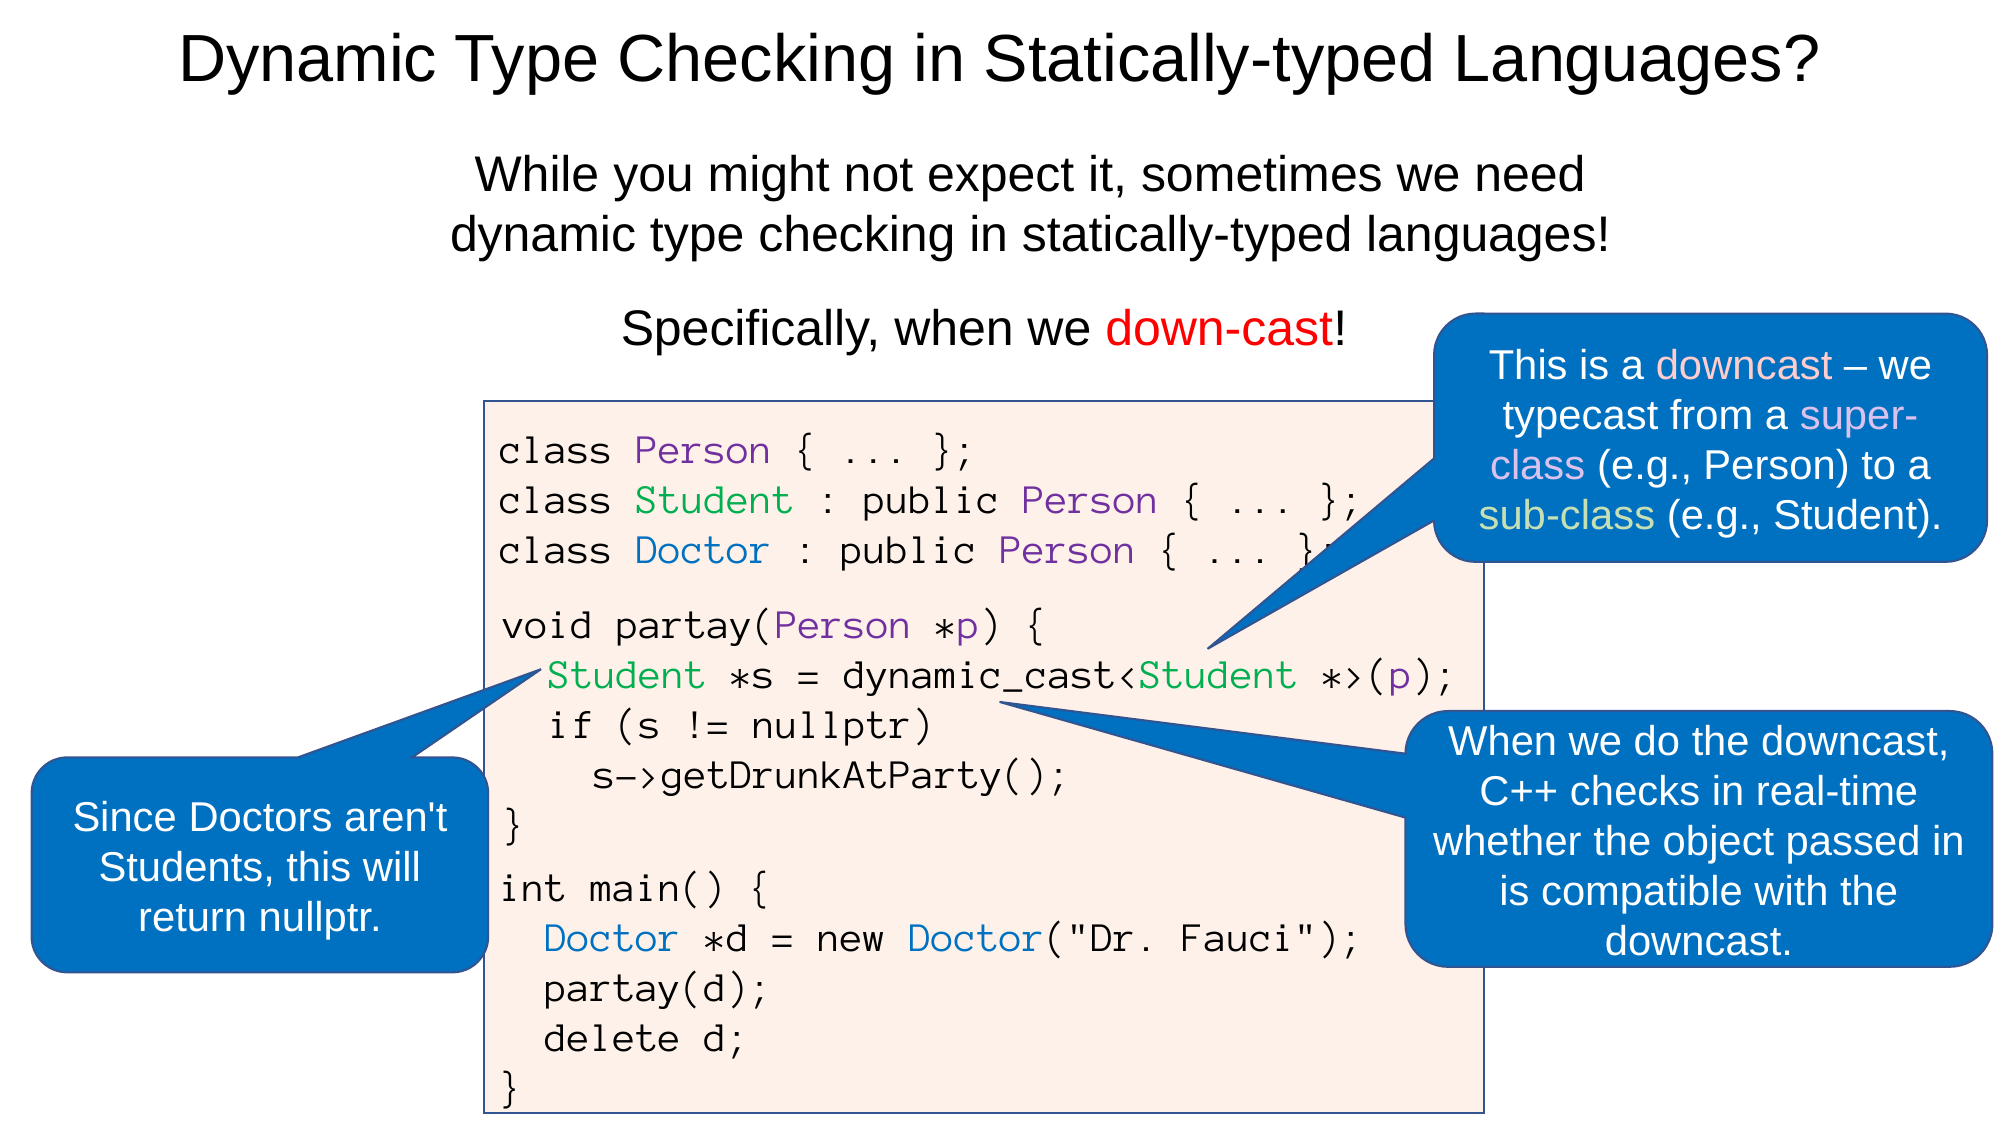

# Dynamic Type Checking in Statically-typed Languages?
While you might not expect it, sometimes we need dynamic type checking in statically-typed languages!
Specifically, when we down-cast!
This is a downcast – we typecast from a super-class (e.g., Person) to a sub-class (e.g., Student).

class Person { ... };
class Student : public Person { ... };
class Doctor : public Person { ... };
void partay(Person *p) {
  Student *s = dynamic_cast<Student *>(p);
  if (s != nullptr)
    s->getDrunkAtParty();
}
When we do the downcast, C++ checks in real-time whether the object passed in is compatible with the downcast.
Since Doctors aren't Students, this will return nullptr.
int main() {
  Doctor *d = new Doctor("Dr. Fauci");
  partay(d);
  delete d;
}